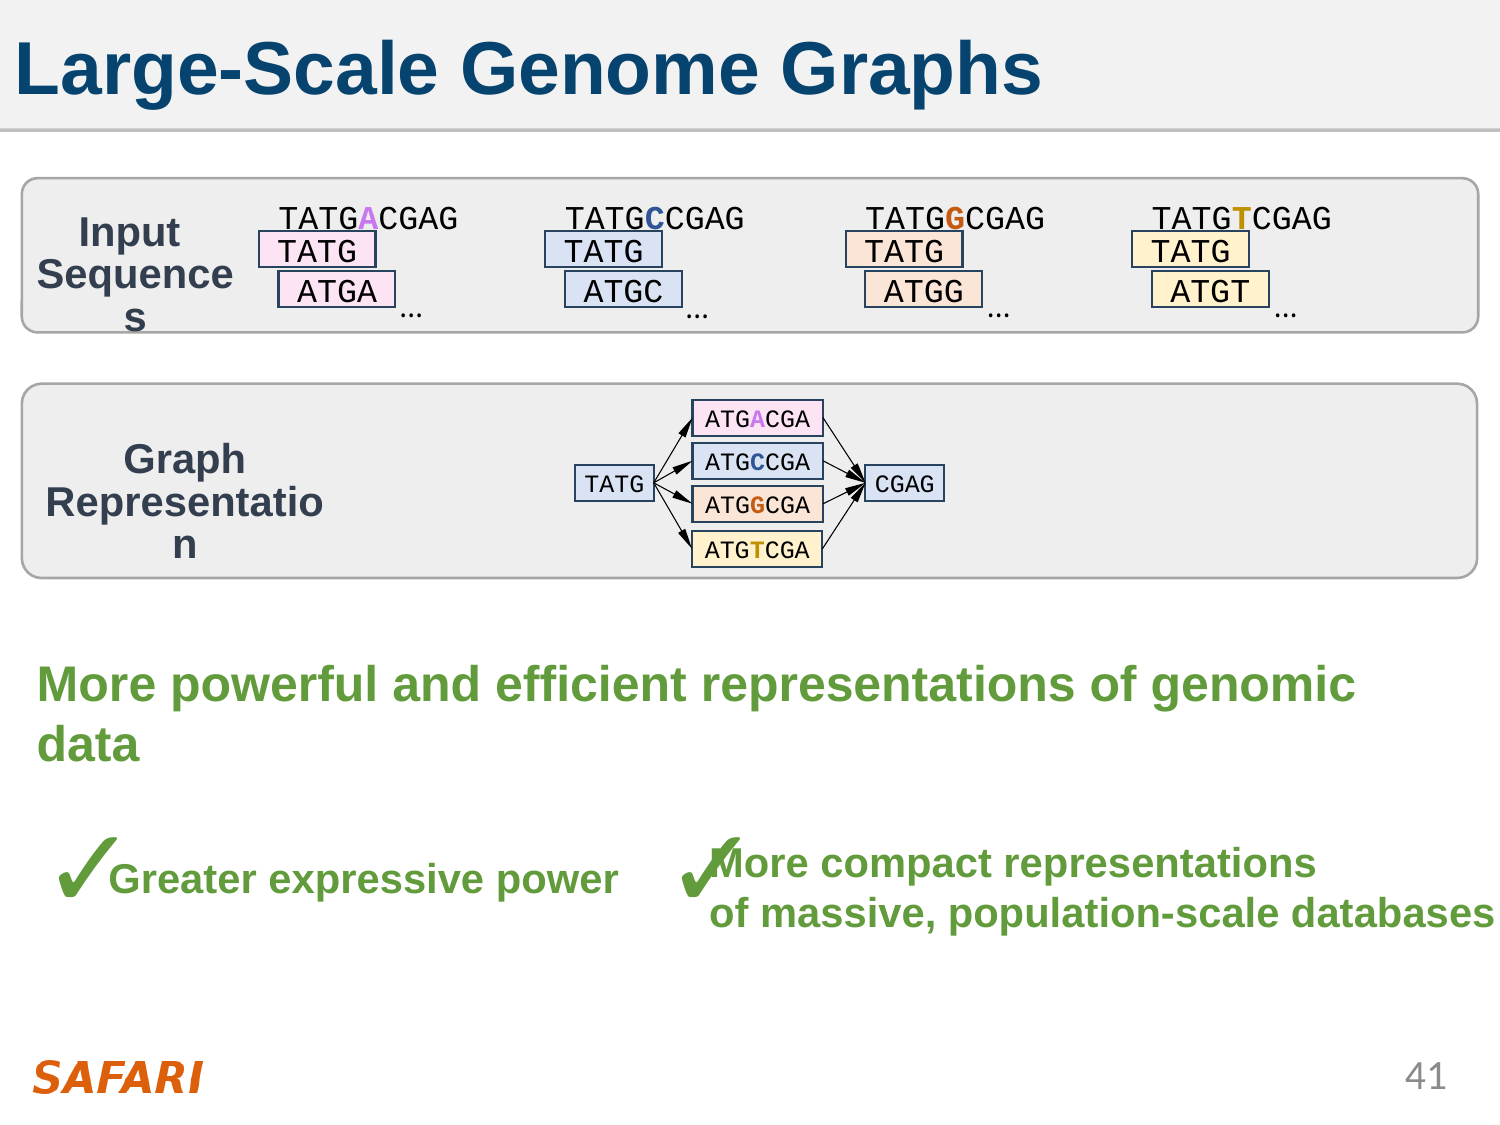

# Large-Scale Genome Graphs

TATGACGAG
TATGCCGAG
TATGGCGAG
TATGTCGAG
Input
Sequences
TATG
TATG
TATG
TATG
ATGA
ATGC
ATGG
ATGT
…
…
…
…

ATGACGA
Graph Representation
ATGCCGA
TATG
CGAG
ATGGCGA
ATGTCGA
More powerful and efficient representations of genomic data
✓
✓
More compact representations
of massive, population-scale databases
Greater expressive power